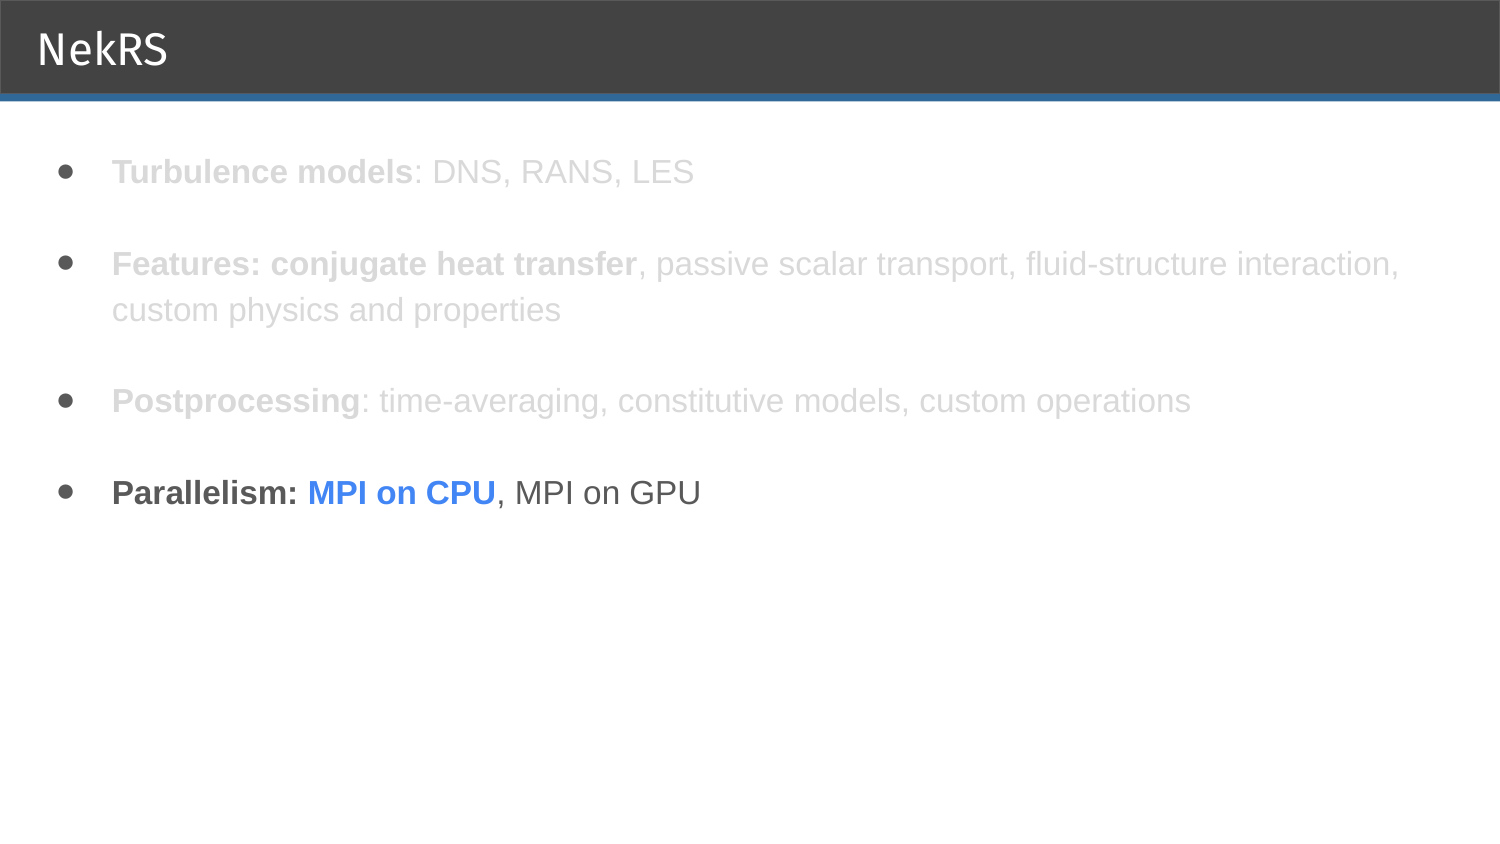

# NekRS
Turbulence models: DNS, RANS, LES

Features: conjugate heat transfer, passive scalar transport, fluid-structure interaction, custom physics and properties

Postprocessing: time-averaging, constitutive models, custom operations

Parallelism: MPI on CPU, MPI on GPU